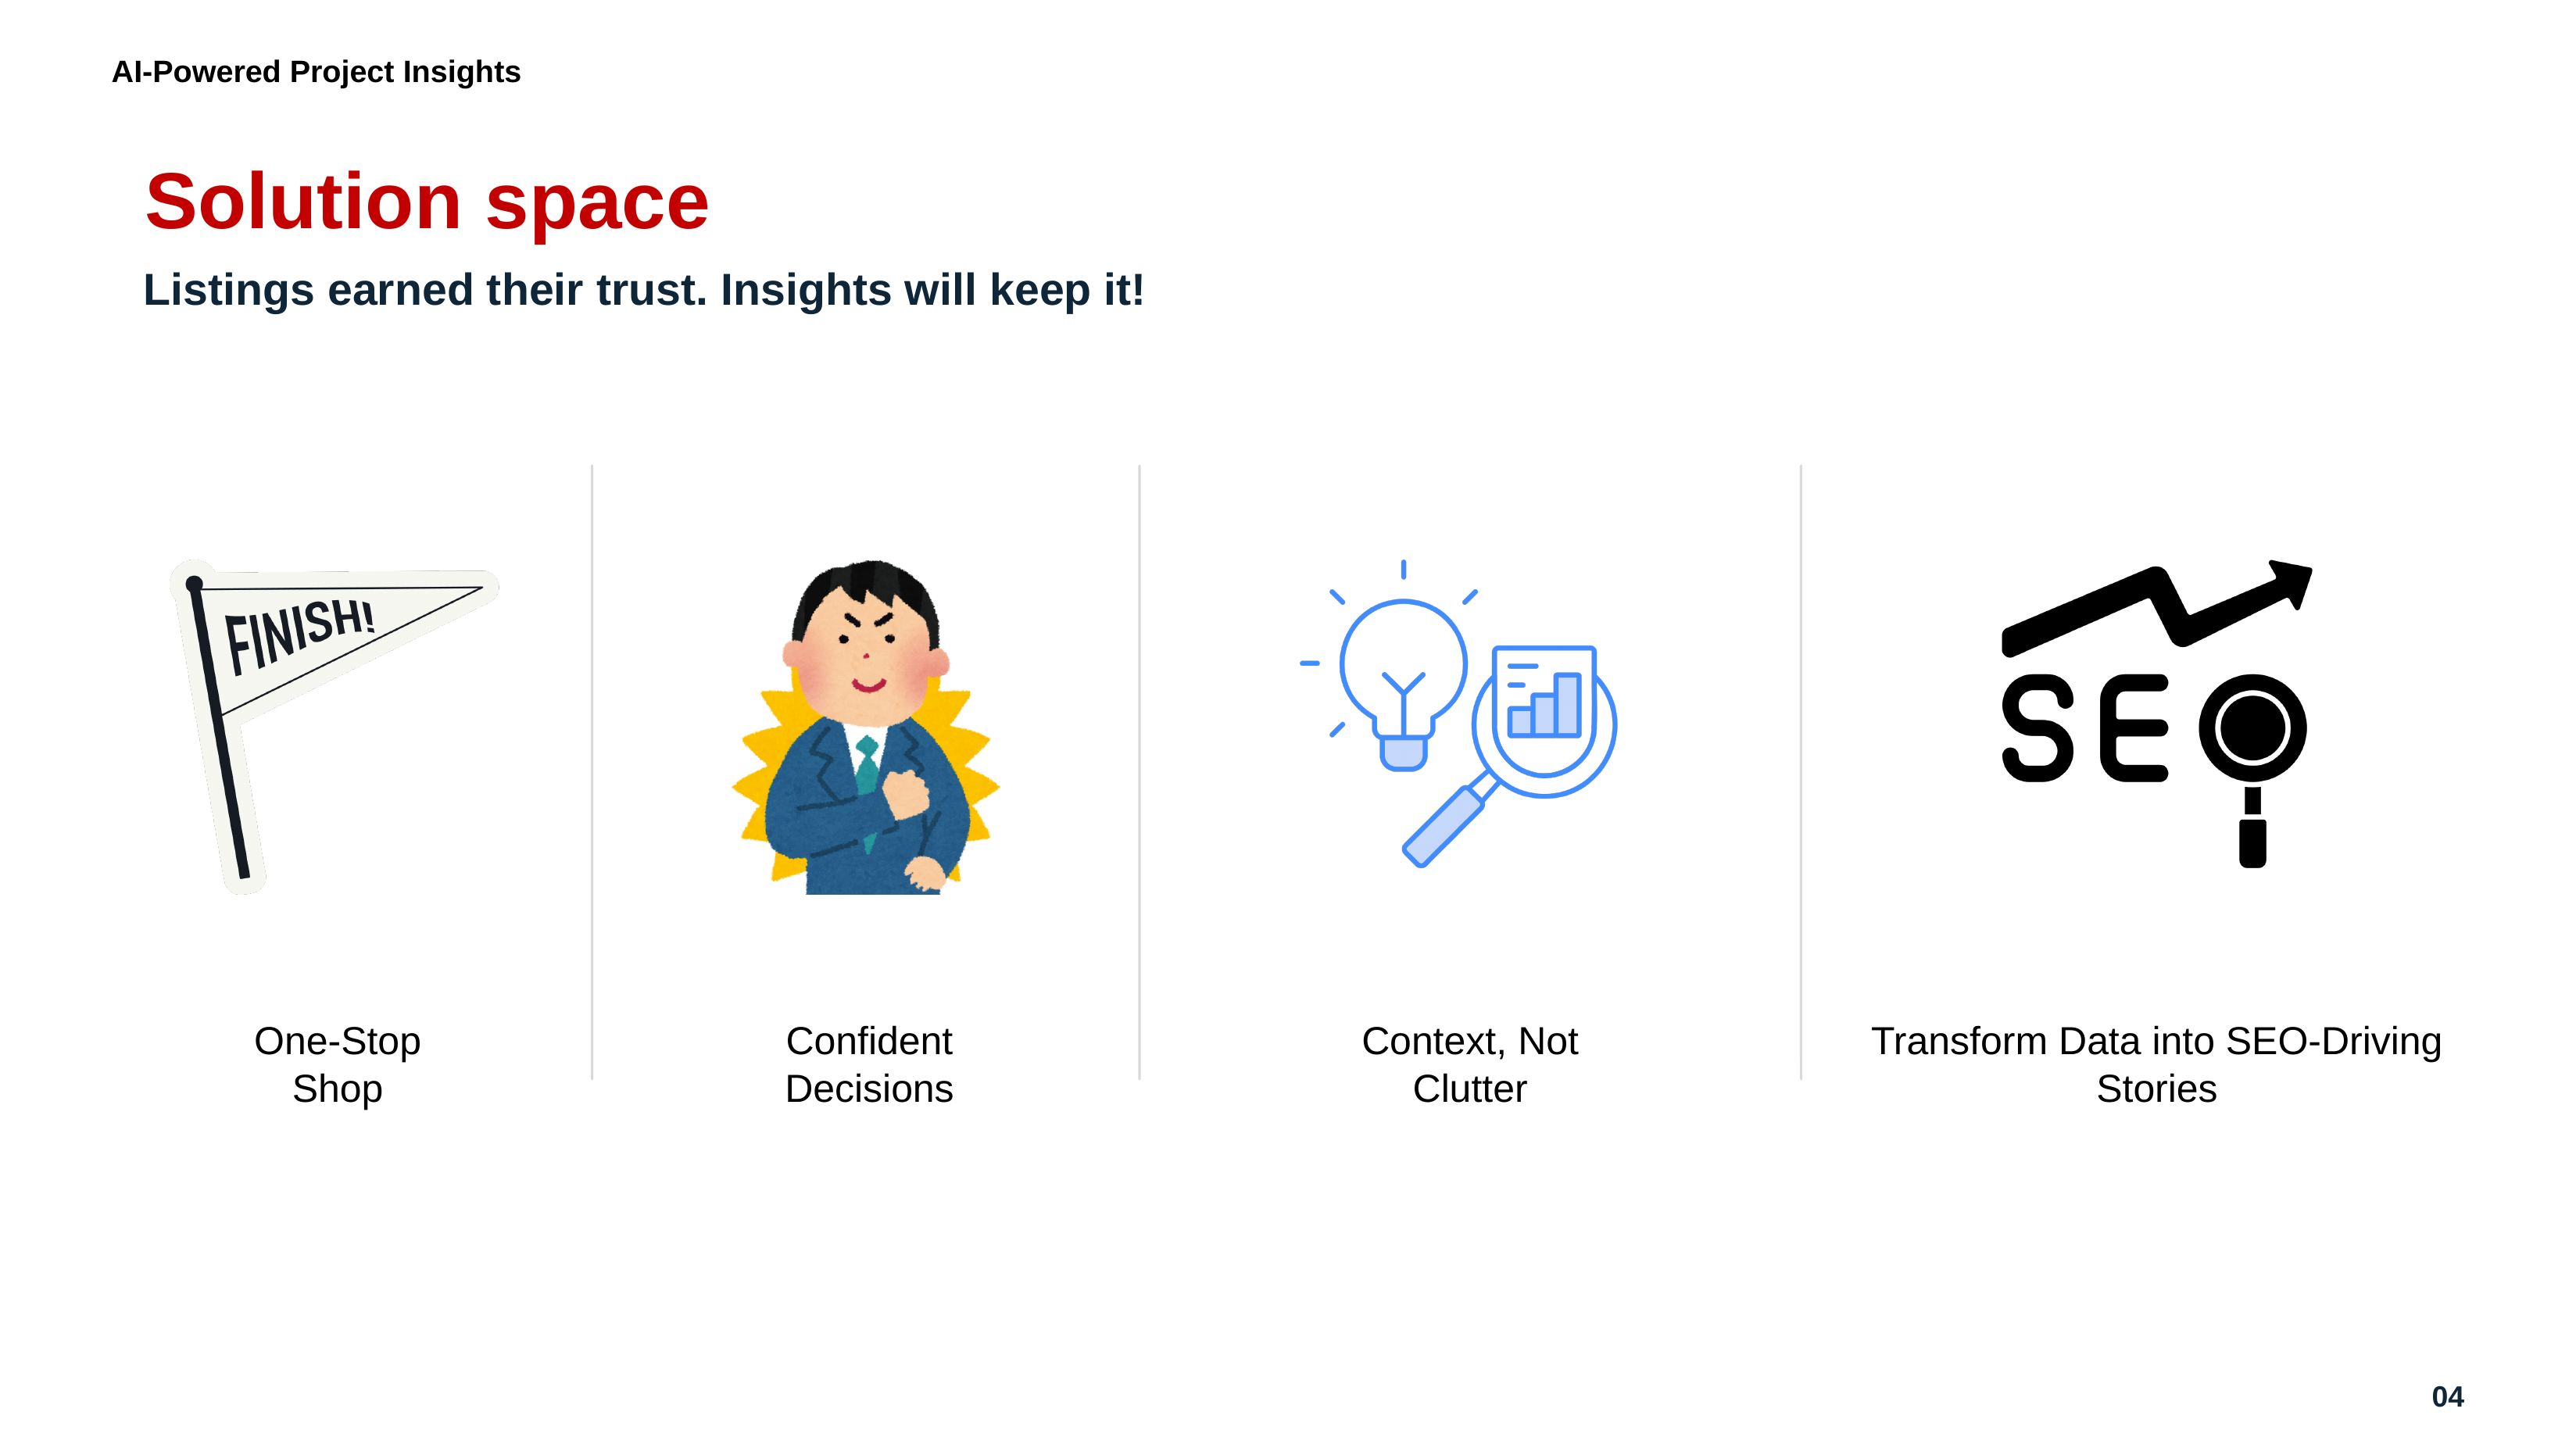

AI-Powered Project Insights
Solution space

Listings earned their trust. Insights will keep it!

One-Stop Shop
Confident Decisions
Context, Not Clutter
Transform Data into SEO-Driving Stories
04